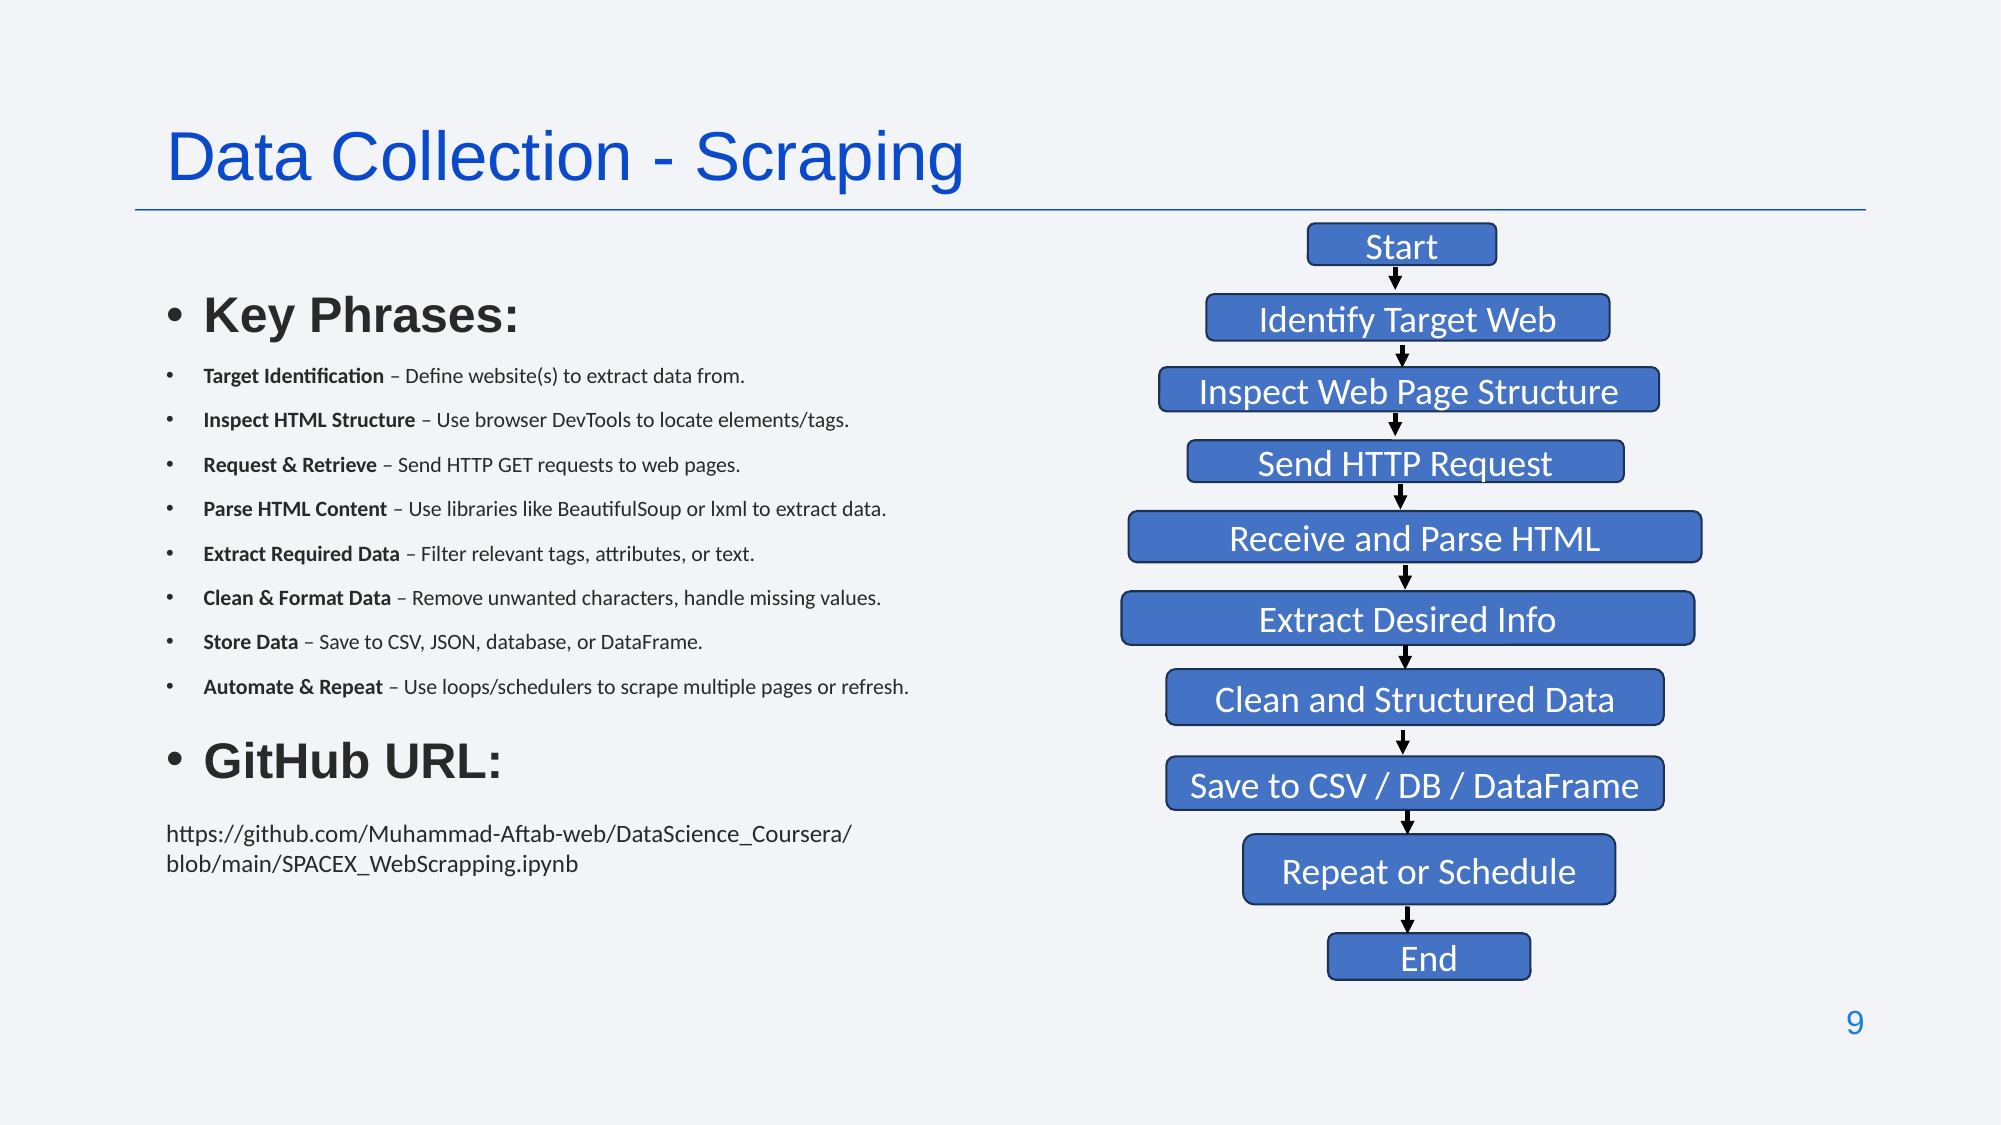

Data Collection - Scraping

Start
Key Phrases:
Target Identification – Define website(s) to extract data from.
Inspect HTML Structure – Use browser DevTools to locate elements/tags.
Request & Retrieve – Send HTTP GET requests to web pages.
Parse HTML Content – Use libraries like BeautifulSoup or lxml to extract data.
Extract Required Data – Filter relevant tags, attributes, or text.
Clean & Format Data – Remove unwanted characters, handle missing values.
Store Data – Save to CSV, JSON, database, or DataFrame.
Automate & Repeat – Use loops/schedulers to scrape multiple pages or refresh.
GitHub URL:
https://github.com/Muhammad-Aftab-web/DataScience_Coursera/blob/main/SPACEX_WebScrapping.ipynb
Identify Target Web
Inspect Web Page Structure
Send HTTP Request
Receive and Parse HTML
Extract Desired Info
Clean and Structured Data
Save to CSV / DB / DataFrame
Repeat or Schedule
End
9